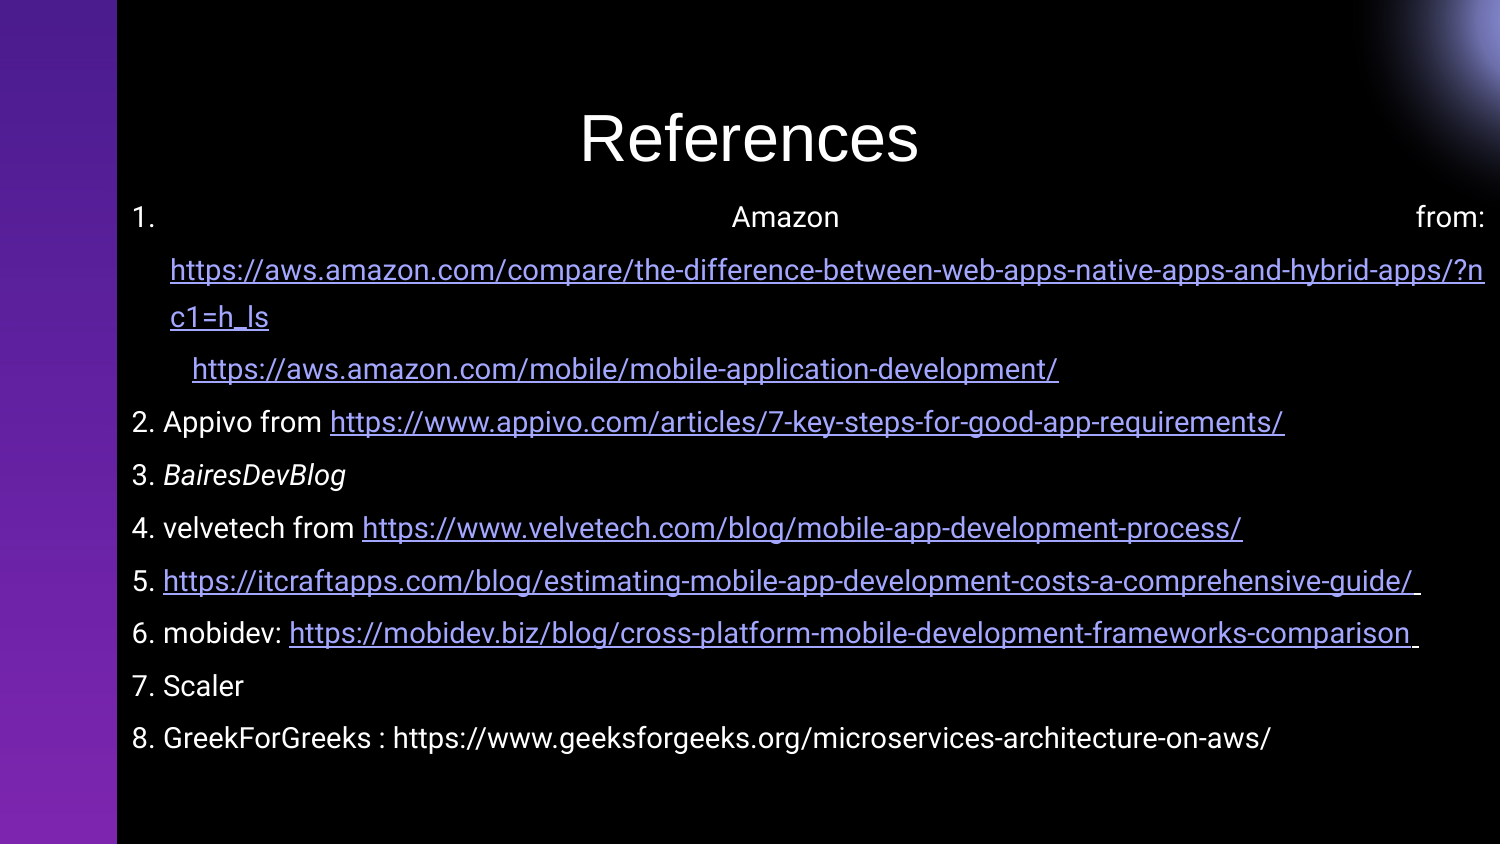

# References
1. Amazon from: https://aws.amazon.com/compare/the-difference-between-web-apps-native-apps-and-hybrid-apps/?nc1=h_ls   https://aws.amazon.com/mobile/mobile-application-development/
2. Appivo from https://www.appivo.com/articles/7-key-steps-for-good-app-requirements/
3. BairesDevBlog
4. velvetech from https://www.velvetech.com/blog/mobile-app-development-process/
5. https://itcraftapps.com/blog/estimating-mobile-app-development-costs-a-comprehensive-guide/
6. mobidev: https://mobidev.biz/blog/cross-platform-mobile-development-frameworks-comparison
7. Scaler
8. GreekForGreeks : https://www.geeksforgeeks.org/microservices-architecture-on-aws/